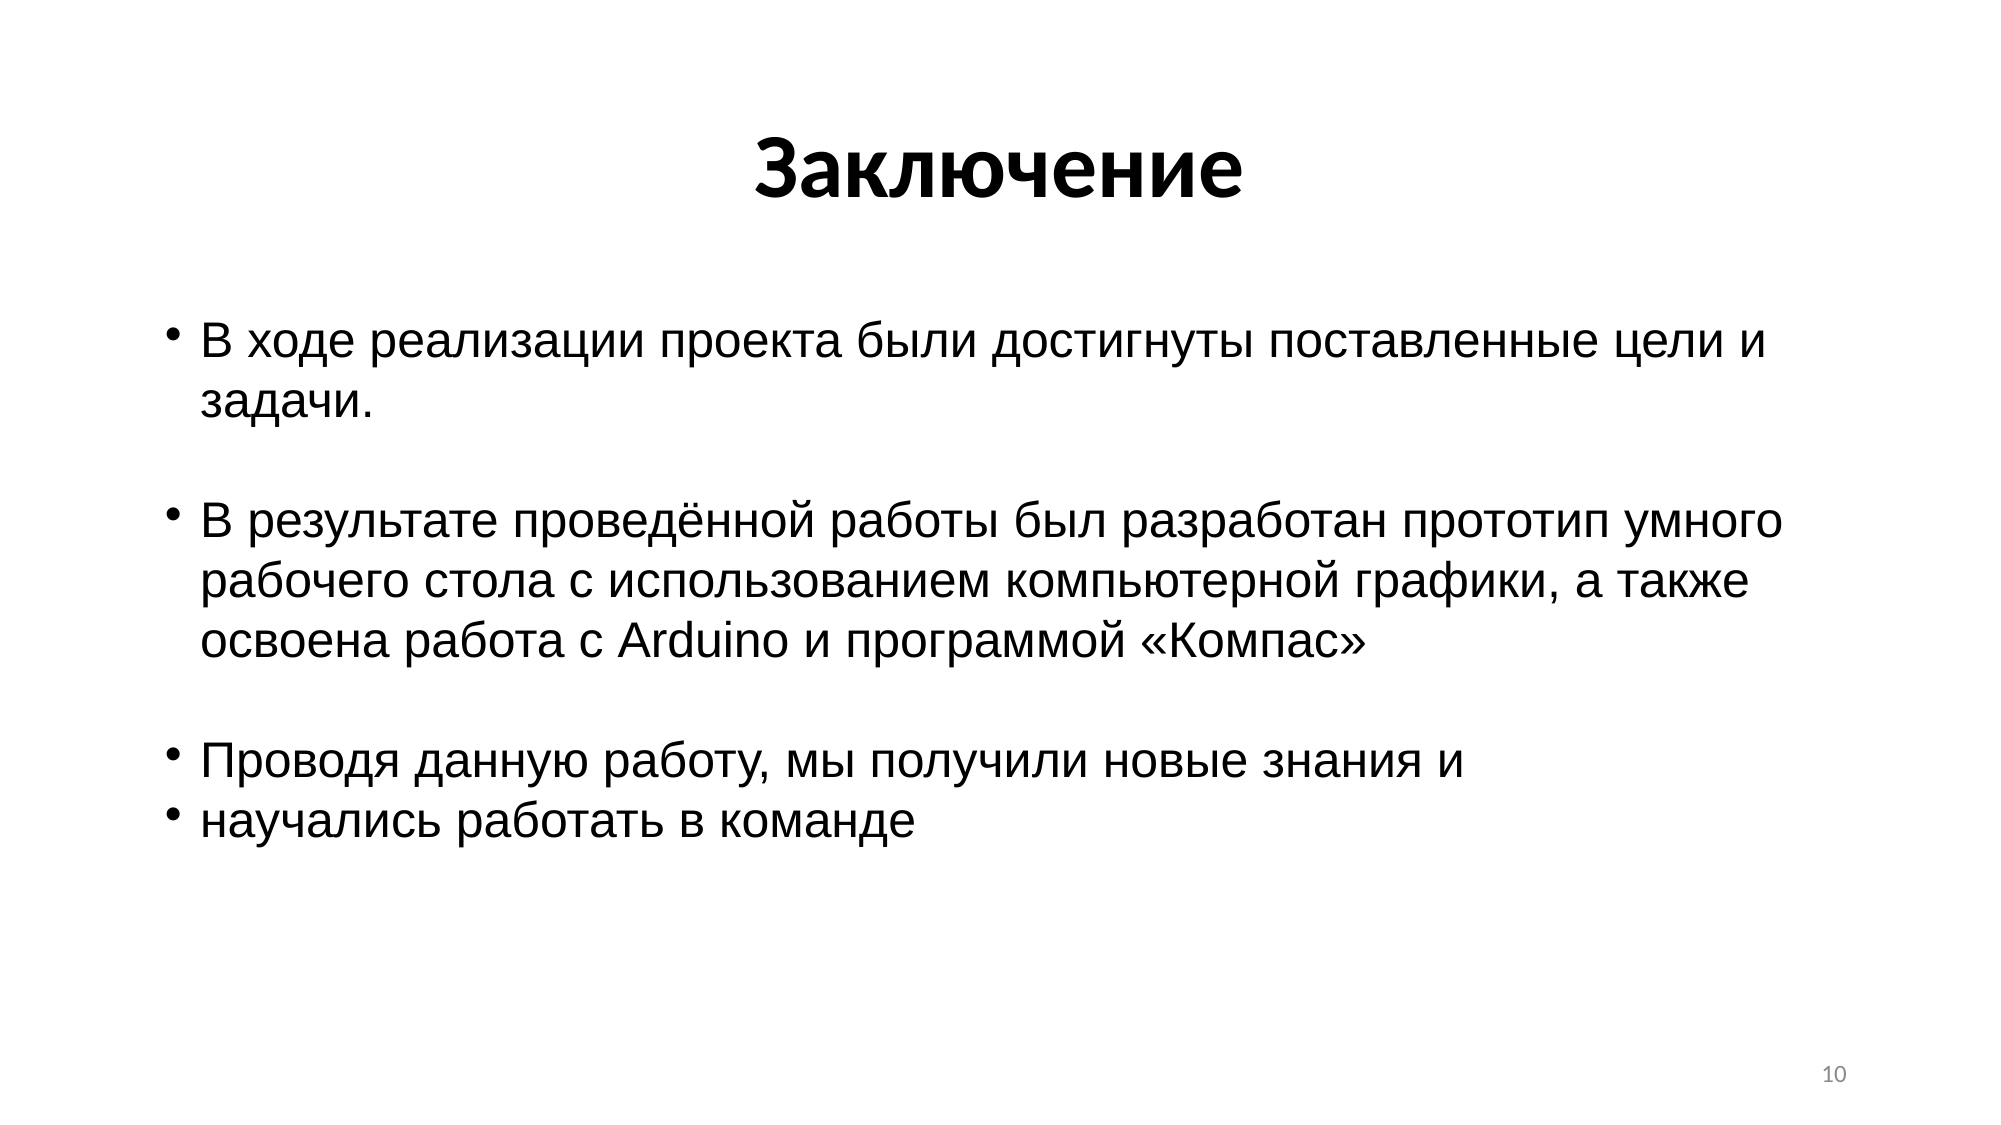

# Заключение
В ходе реализации проекта были достигнуты поставленные цели и задачи.

В результате проведённой работы был разработан прототип умного рабочего стола с использованием компьютерной графики, а также освоена работа с Arduino и программой «Компас»

Проводя данную работу, мы получили новые знания и
научались работать в команде
10